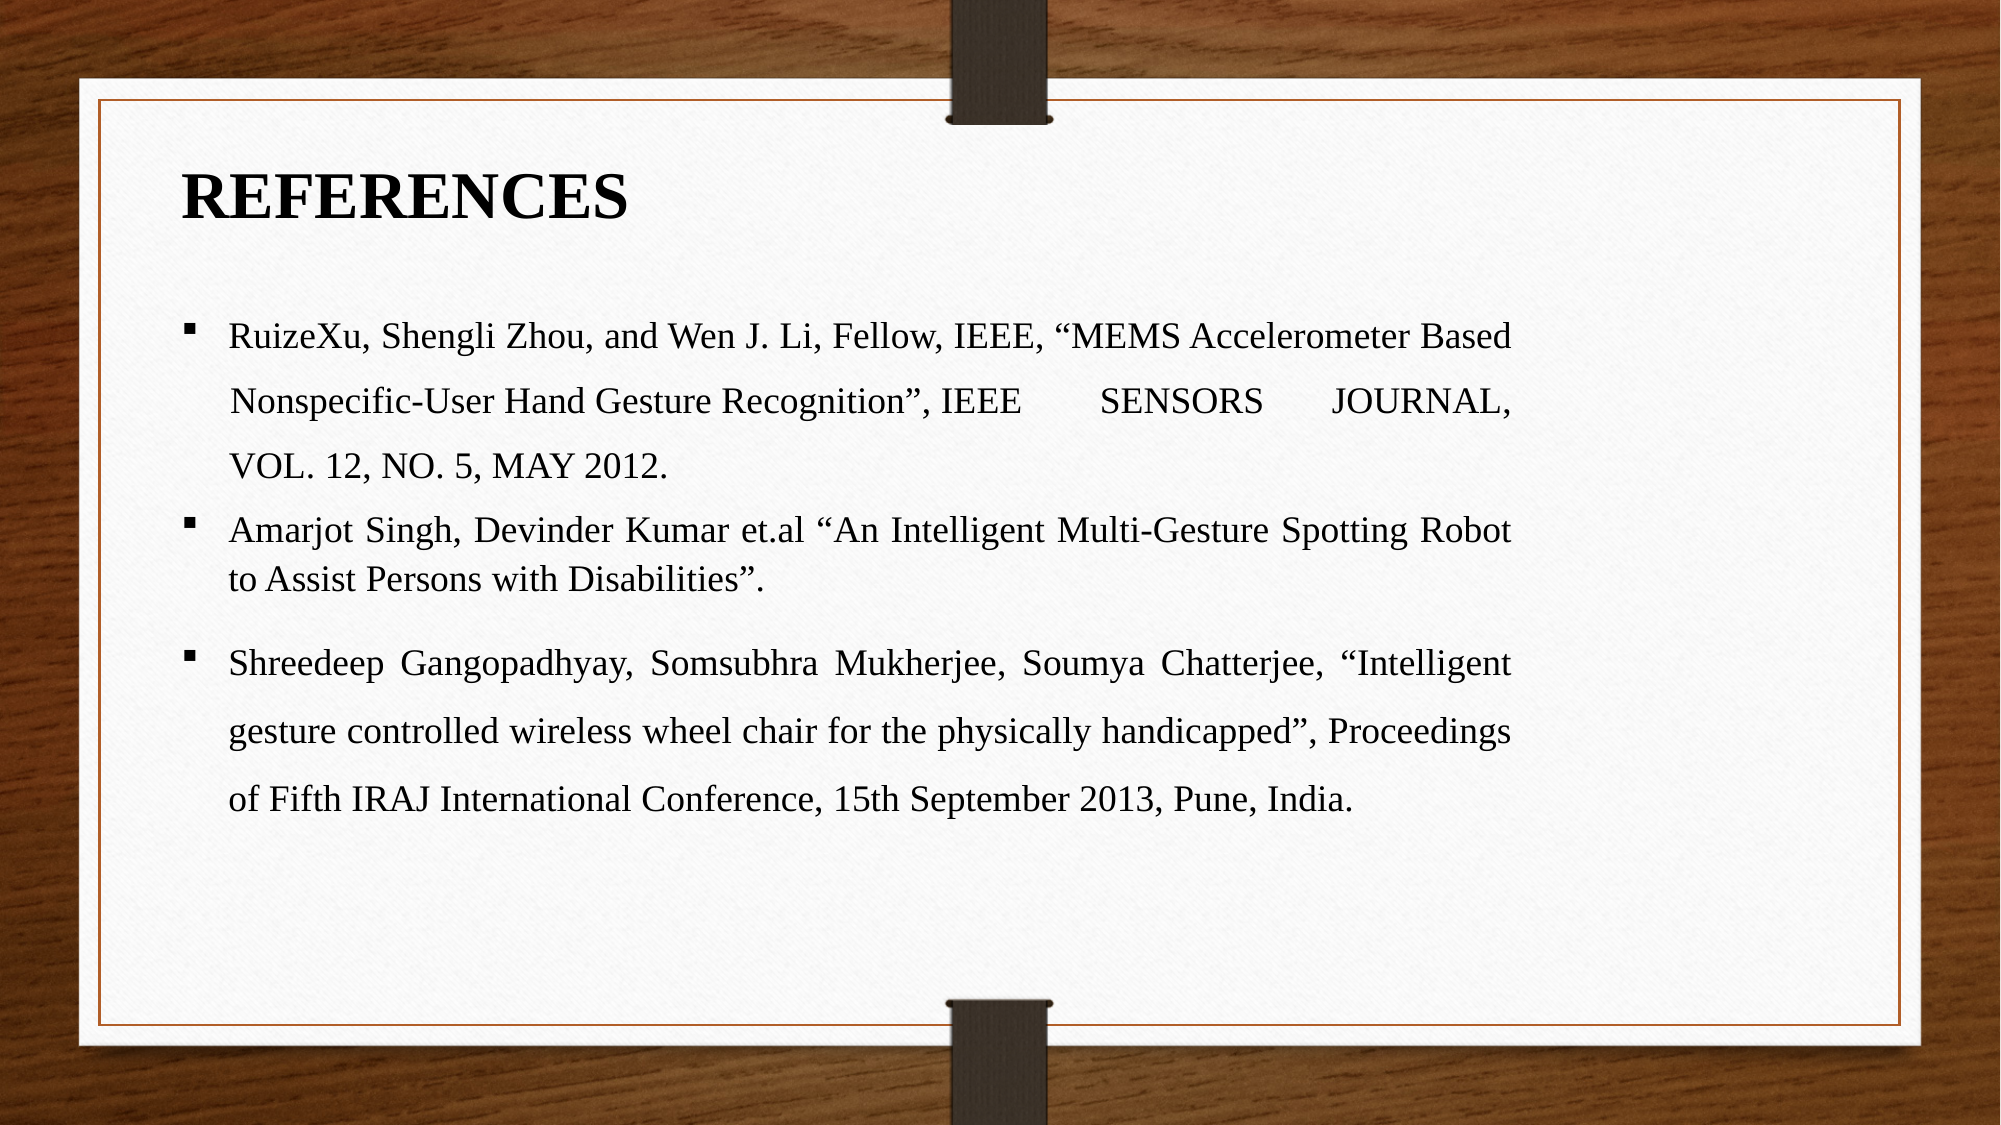

REFERENCES
RuizeXu, Shengli Zhou, and Wen J. Li, Fellow, IEEE, “MEMS Accelerometer Based
     Nonspecific-User Hand Gesture Recognition”, IEEE        SENSORS       JOURNAL,
     VOL. 12, NO. 5, MAY 2012.
Amarjot Singh, Devinder Kumar et.al “An Intelligent Multi-Gesture Spotting Robot to Assist Persons with Disabilities”.
Shreedeep Gangopadhyay, Somsubhra Mukherjee, Soumya Chatterjee, “Intelligent gesture controlled wireless wheel chair for the physically handicapped”, Proceedings of Fifth IRAJ International Conference, 15th September 2013, Pune, India.